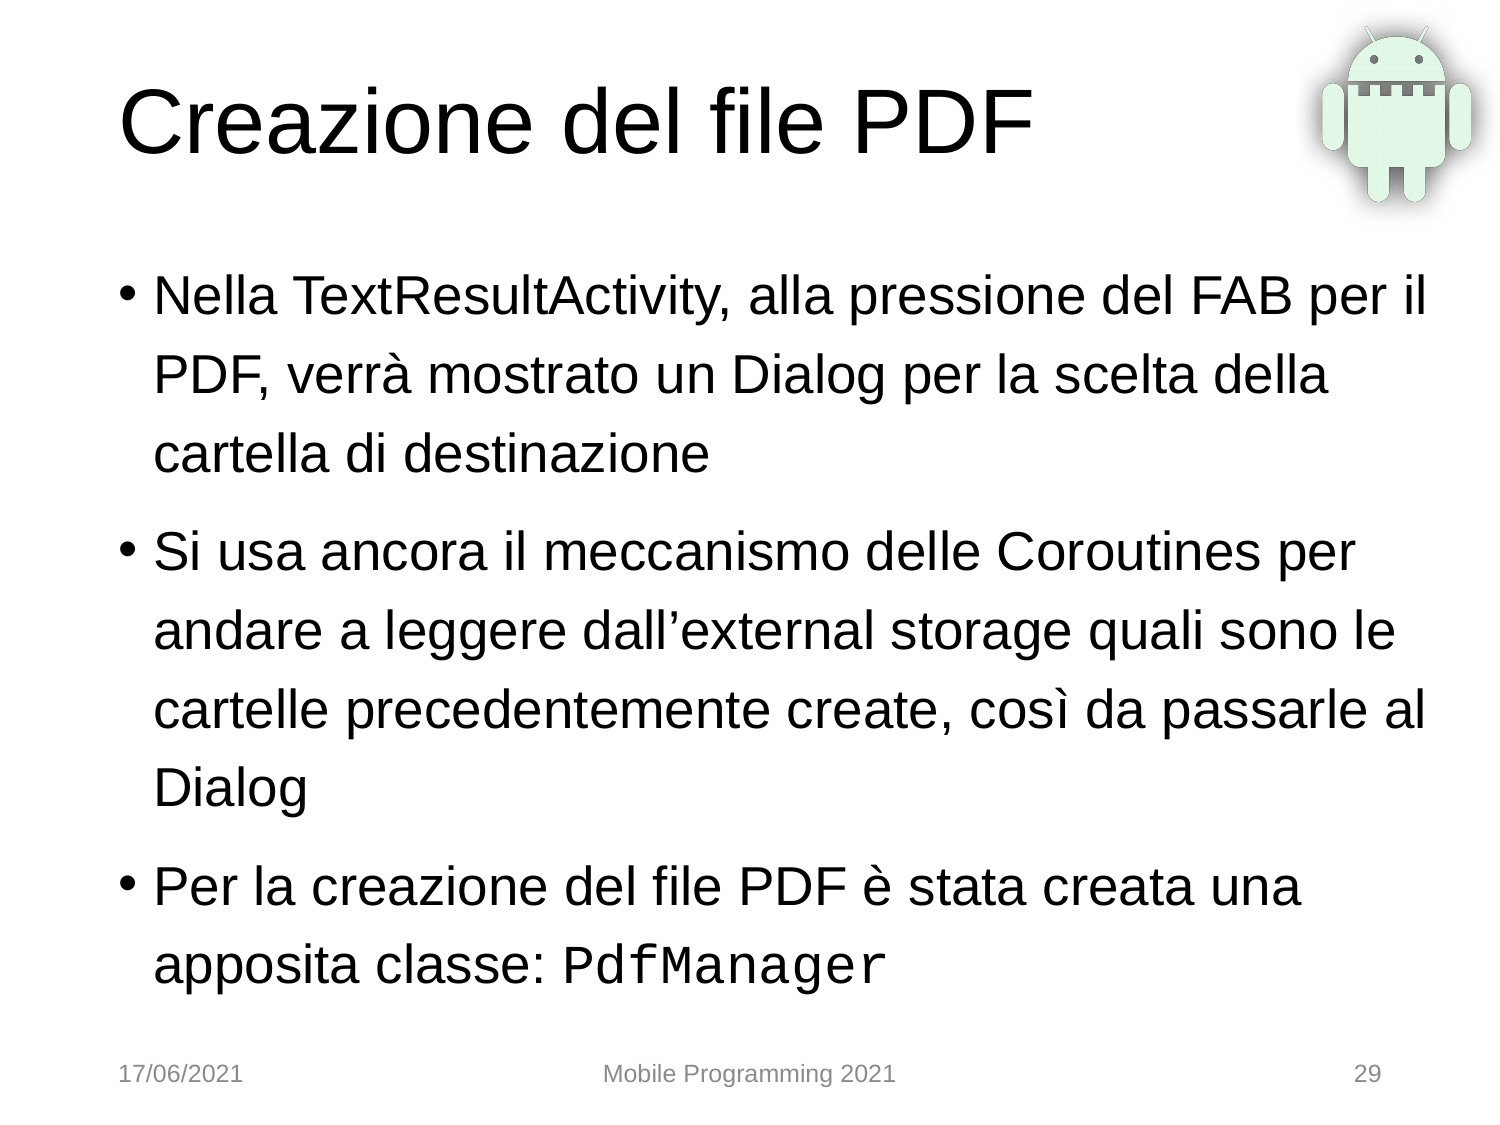

# Creazione del file PDF
Nella TextResultActivity, alla pressione del FAB per il PDF, verrà mostrato un Dialog per la scelta della cartella di destinazione
Si usa ancora il meccanismo delle Coroutines per andare a leggere dall’external storage quali sono le cartelle precedentemente create, così da passarle al Dialog
Per la creazione del file PDF è stata creata una apposita classe: PdfManager

17/06/2021
Mobile Programming 2021
29